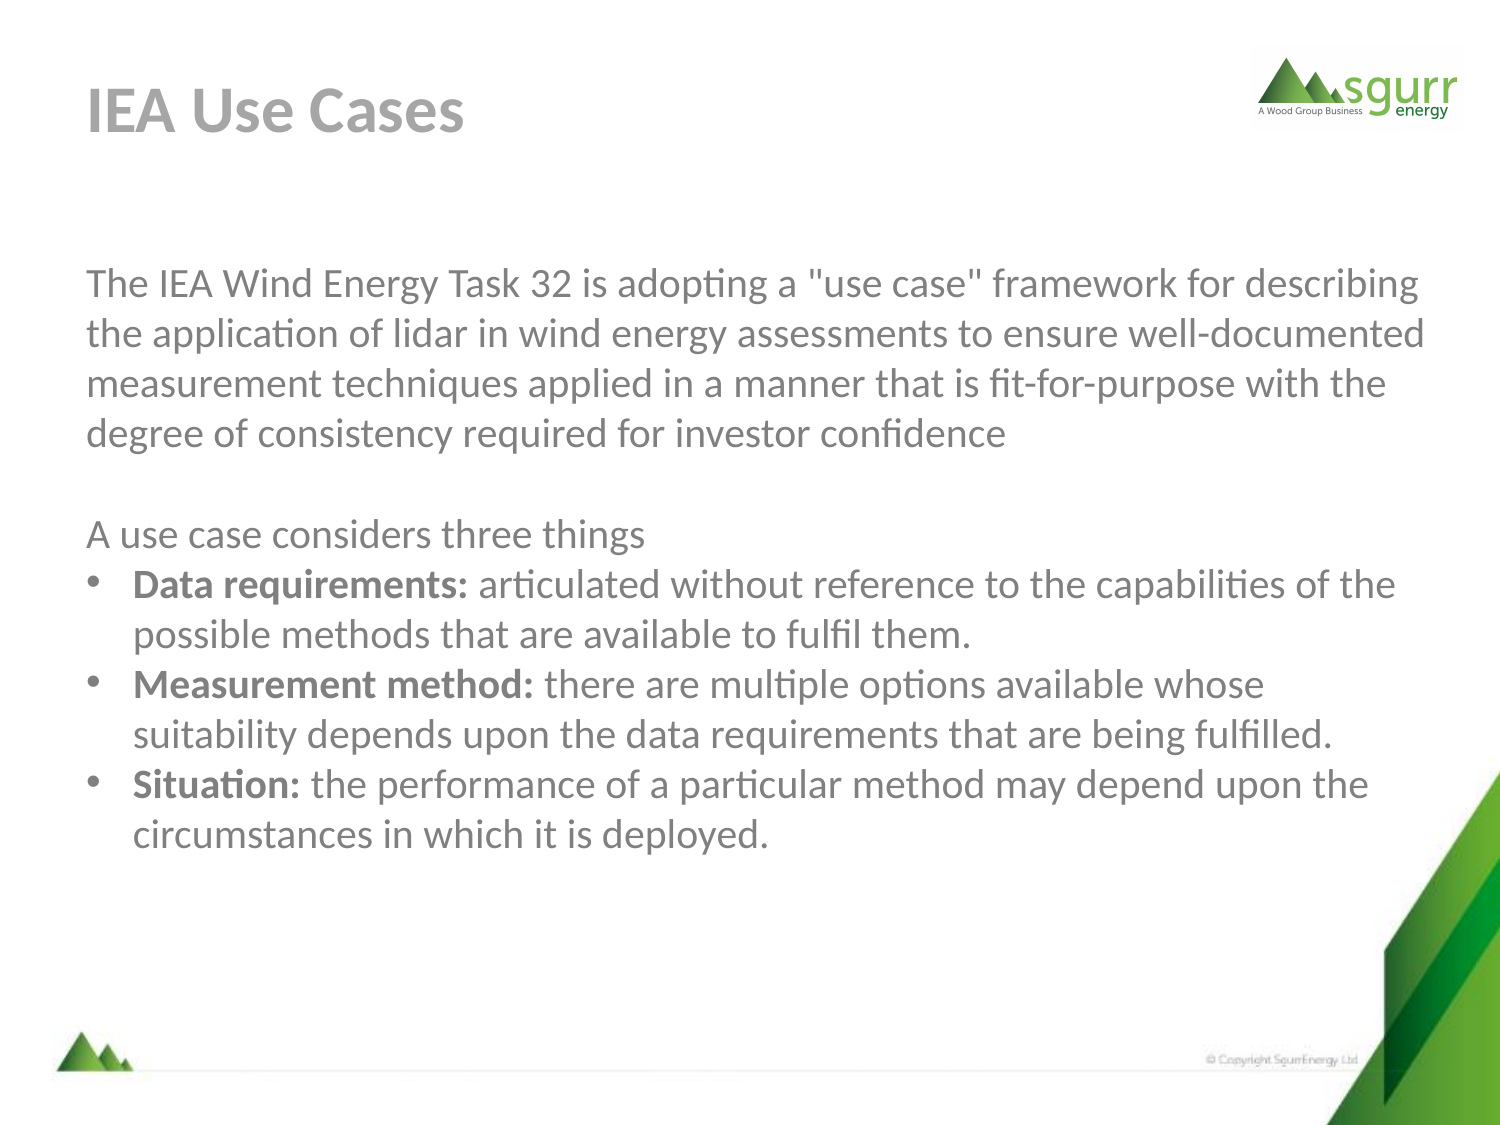

# IEA Use Cases
The IEA Wind Energy Task 32 is adopting a "use case" framework for describing the application of lidar in wind energy assessments to ensure well-documented measurement techniques applied in a manner that is fit-for-purpose with the degree of consistency required for investor confidence

A use case considers three things
Data requirements: articulated without reference to the capabilities of the possible methods that are available to fulfil them.
Measurement method: there are multiple options available whose suitability depends upon the data requirements that are being fulfilled.
Situation: the performance of a particular method may depend upon the circumstances in which it is deployed.